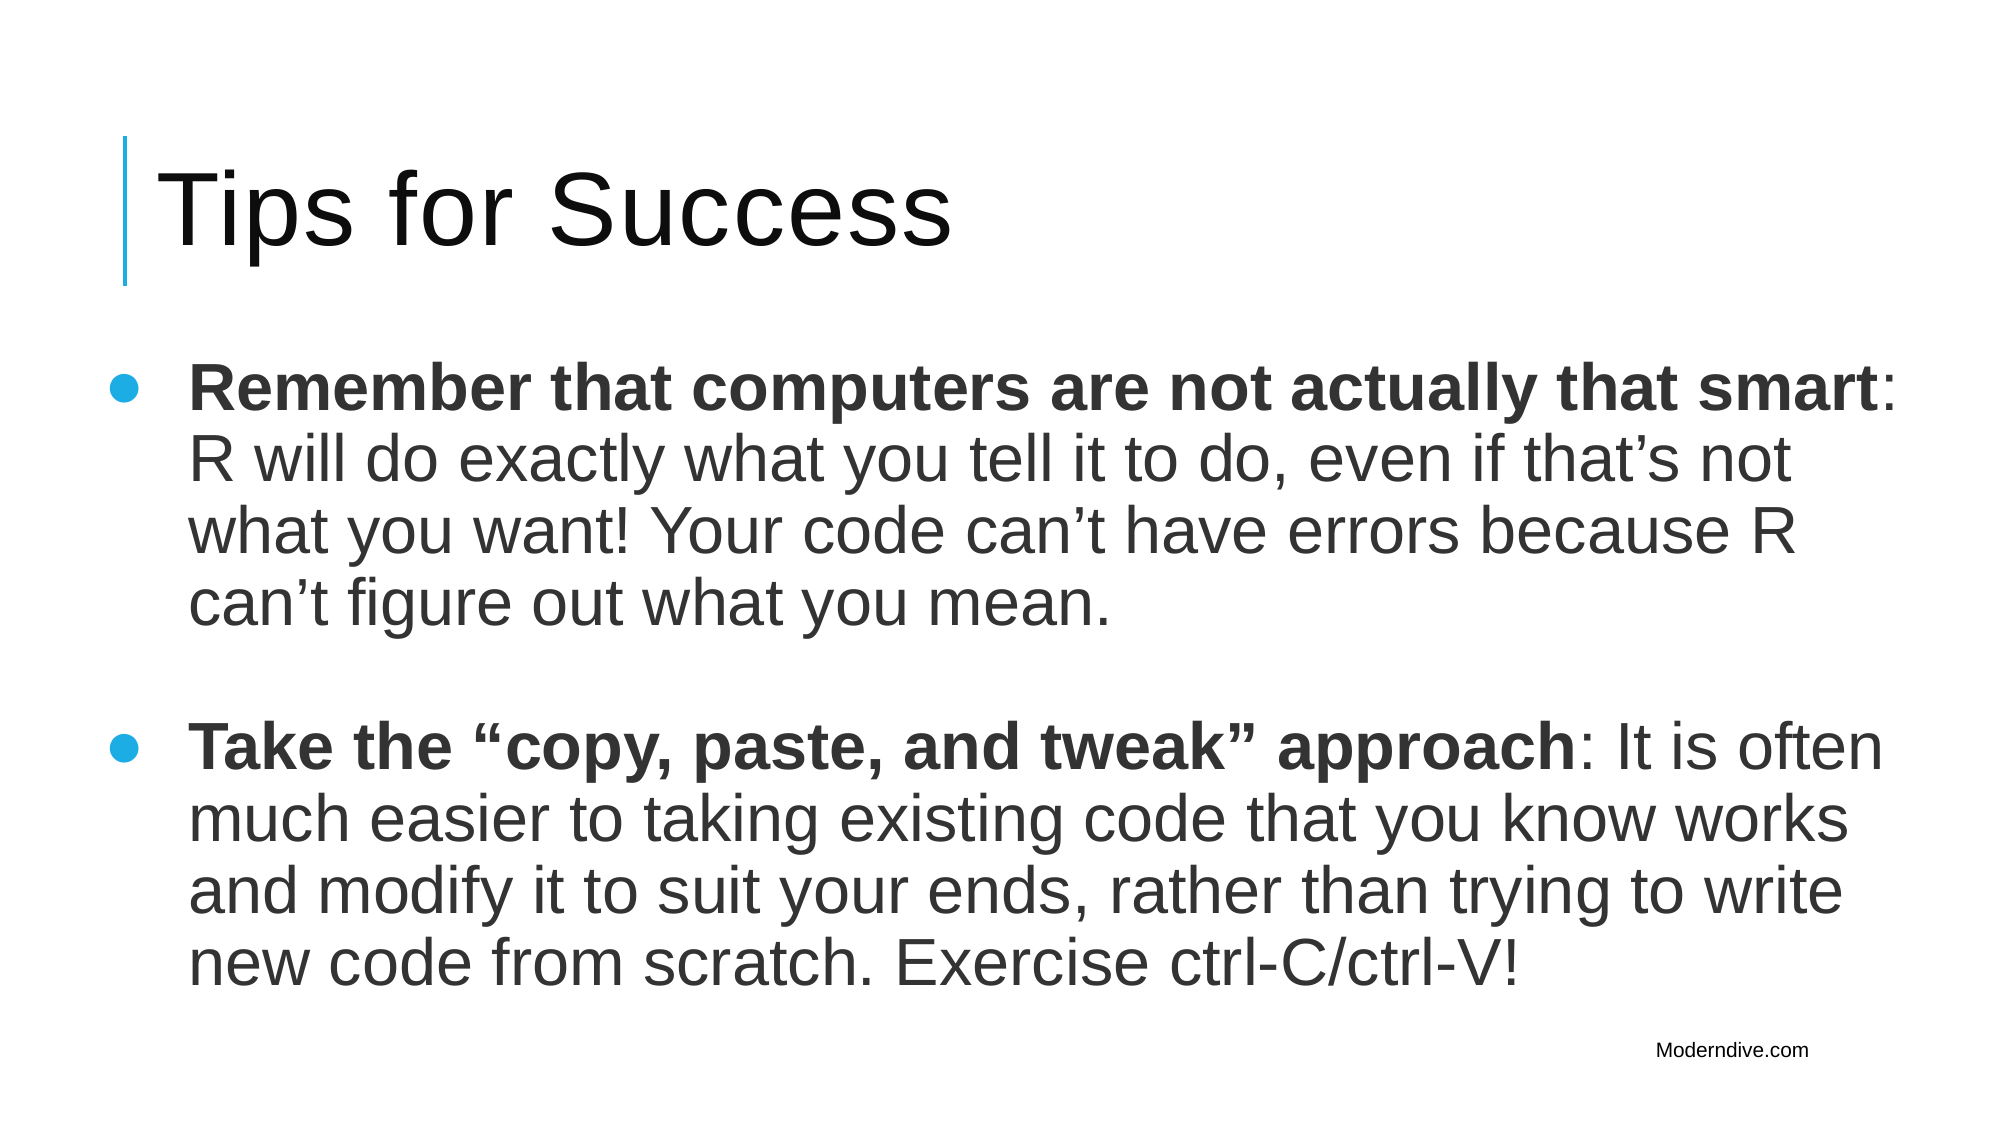

# Tips for Success
Remember that computers are not actually that smart: R will do exactly what you tell it to do, even if that’s not what you want! Your code can’t have errors because R can’t figure out what you mean.

Take the “copy, paste, and tweak” approach: It is often much easier to taking existing code that you know works and modify it to suit your ends, rather than trying to write new code from scratch. Exercise ctrl-C/ctrl-V!

Moderndive.com